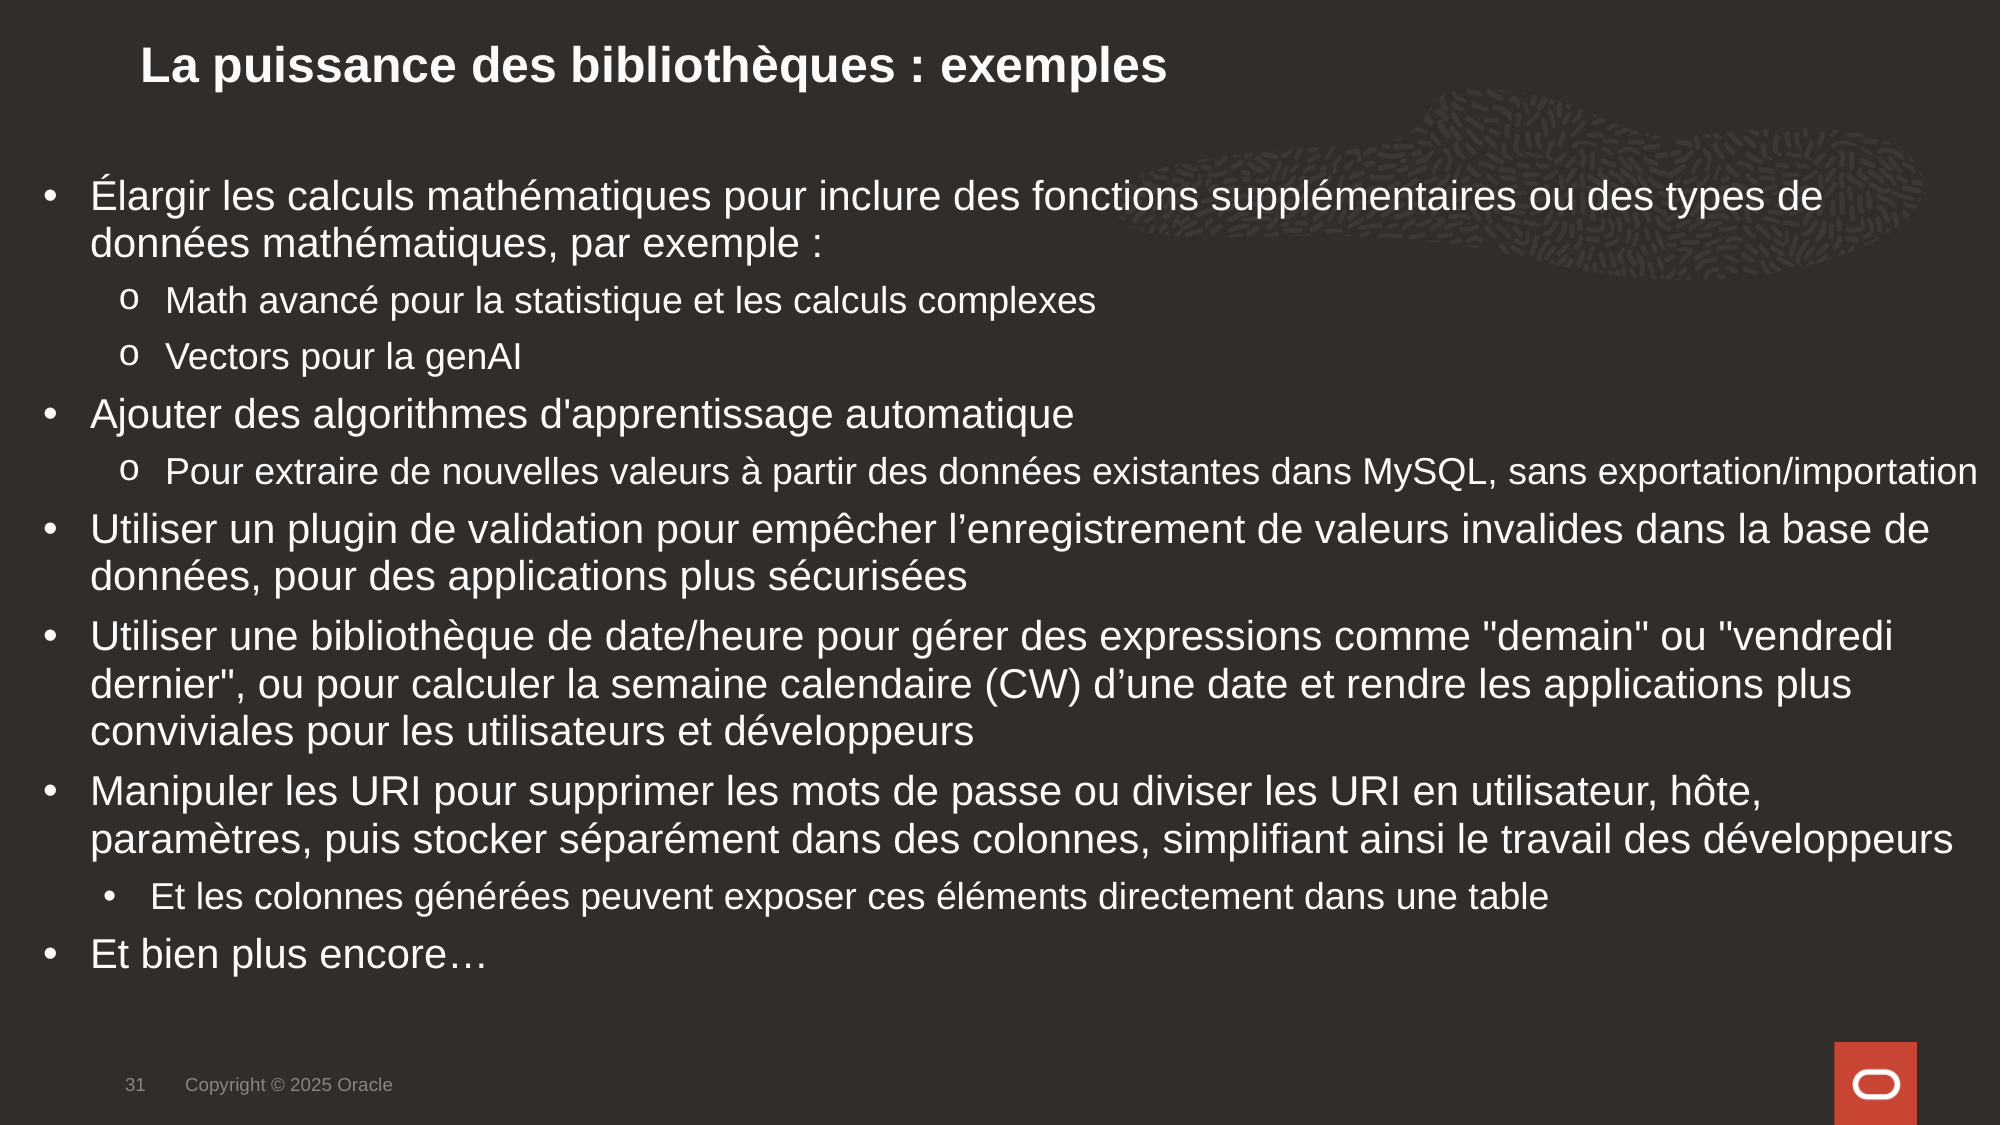

La puissance des bibliothèques : exemples
Élargir les calculs mathématiques pour inclure des fonctions supplémentaires ou des types de données mathématiques, par exemple :
Math avancé pour la statistique et les calculs complexes
Vectors pour la genAI
Ajouter des algorithmes d'apprentissage automatique
Pour extraire de nouvelles valeurs à partir des données existantes dans MySQL, sans exportation/importation
Utiliser un plugin de validation pour empêcher l’enregistrement de valeurs invalides dans la base de données, pour des applications plus sécurisées
Utiliser une bibliothèque de date/heure pour gérer des expressions comme "demain" ou "vendredi dernier", ou pour calculer la semaine calendaire (CW) d’une date et rendre les applications plus conviviales pour les utilisateurs et développeurs
Manipuler les URI pour supprimer les mots de passe ou diviser les URI en utilisateur, hôte, paramètres, puis stocker séparément dans des colonnes, simplifiant ainsi le travail des développeurs
Et les colonnes générées peuvent exposer ces éléments directement dans une table
Et bien plus encore…

31
Copyright © 2025 Oracle